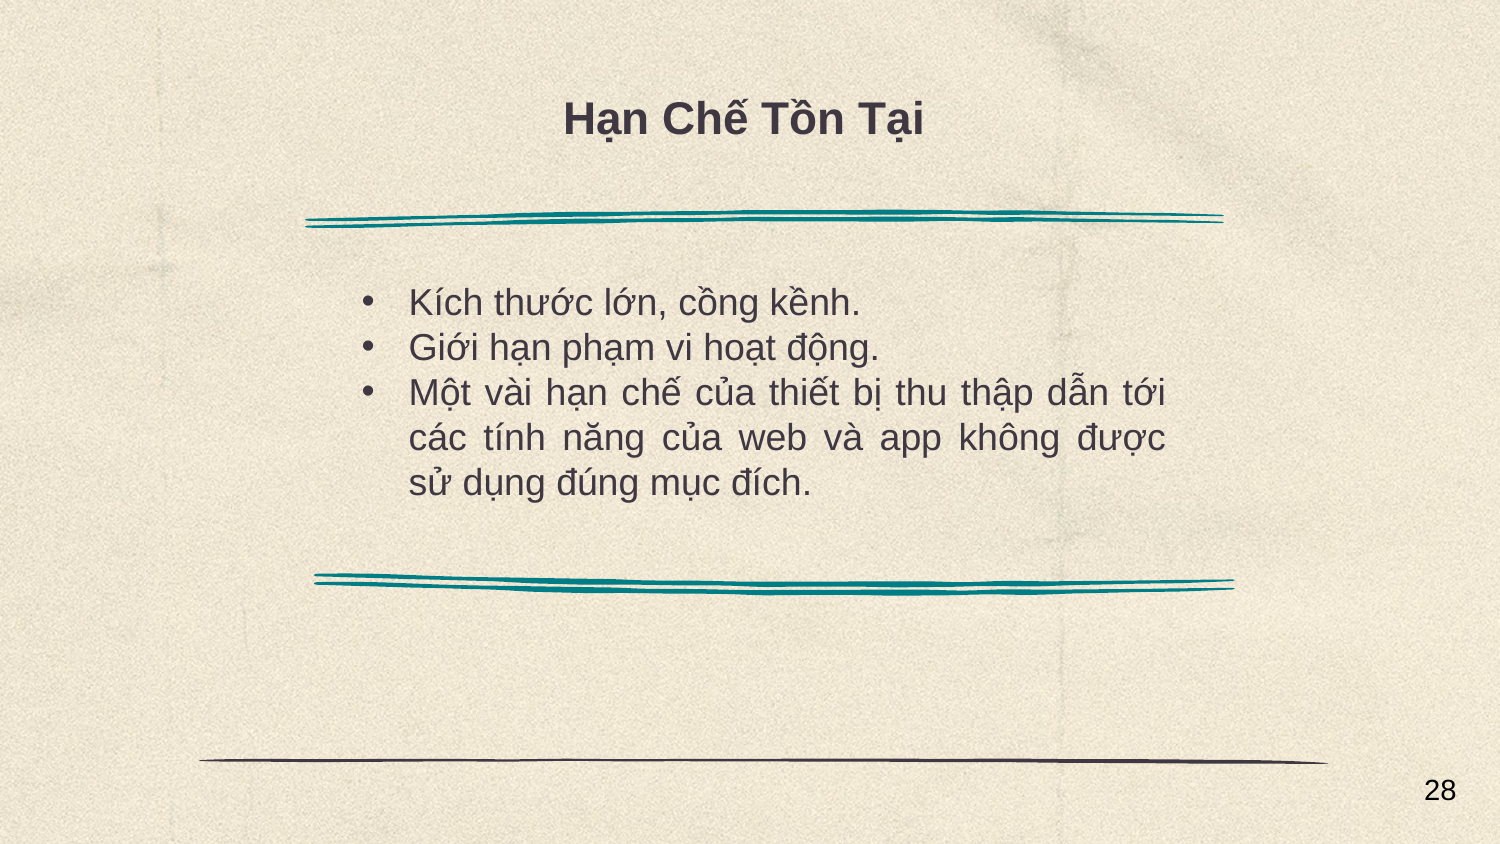

# Hạn Chế Tồn Tại

Kích thước lớn, cồng kềnh.
Giới hạn phạm vi hoạt động.
Một vài hạn chế của thiết bị thu thập dẫn tới các tính năng của web và app không được sử dụng đúng mục đích.

28